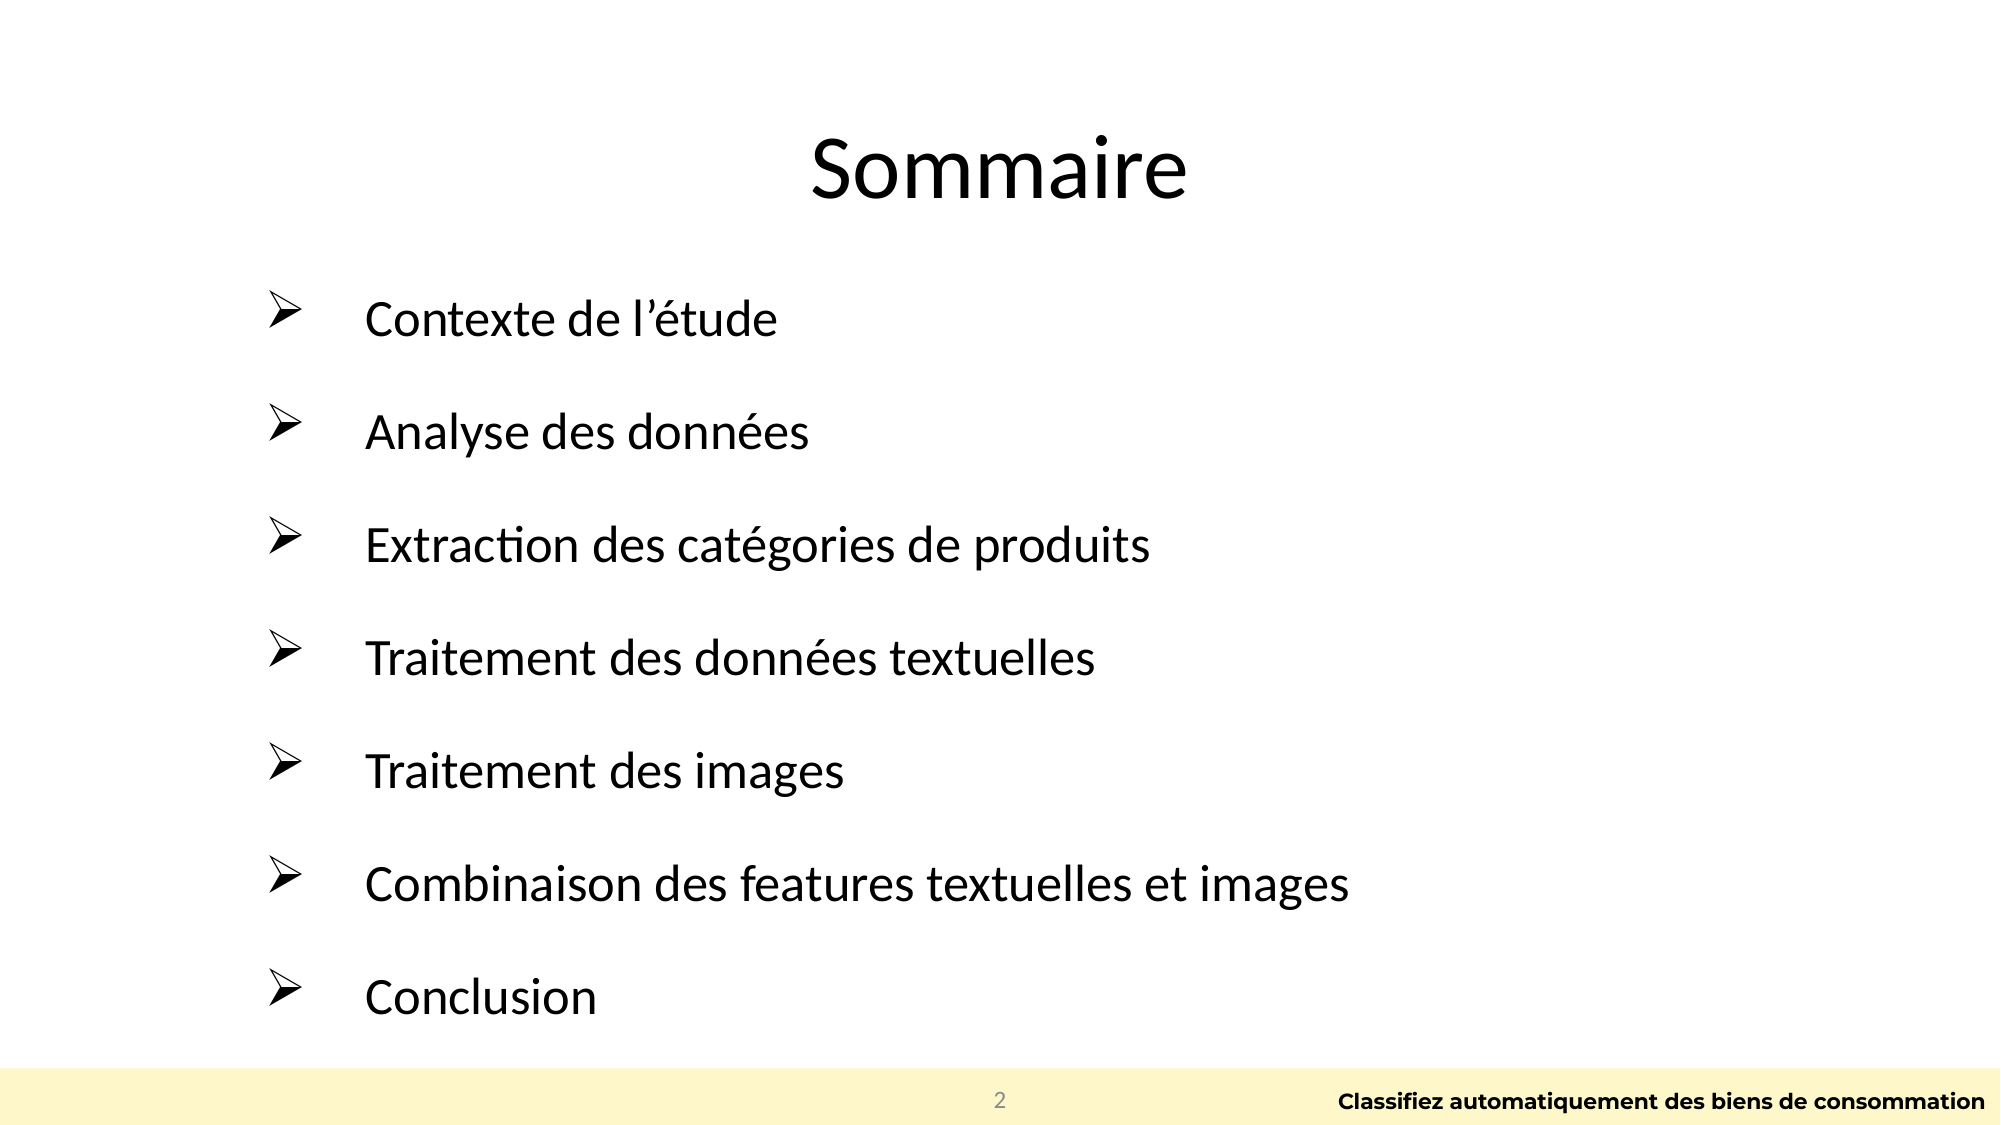

# Sommaire
Contexte de l’étude
Analyse des données
Extraction des catégories de produits
Traitement des données textuelles
Traitement des images
Combinaison des features textuelles et images
Conclusion

2